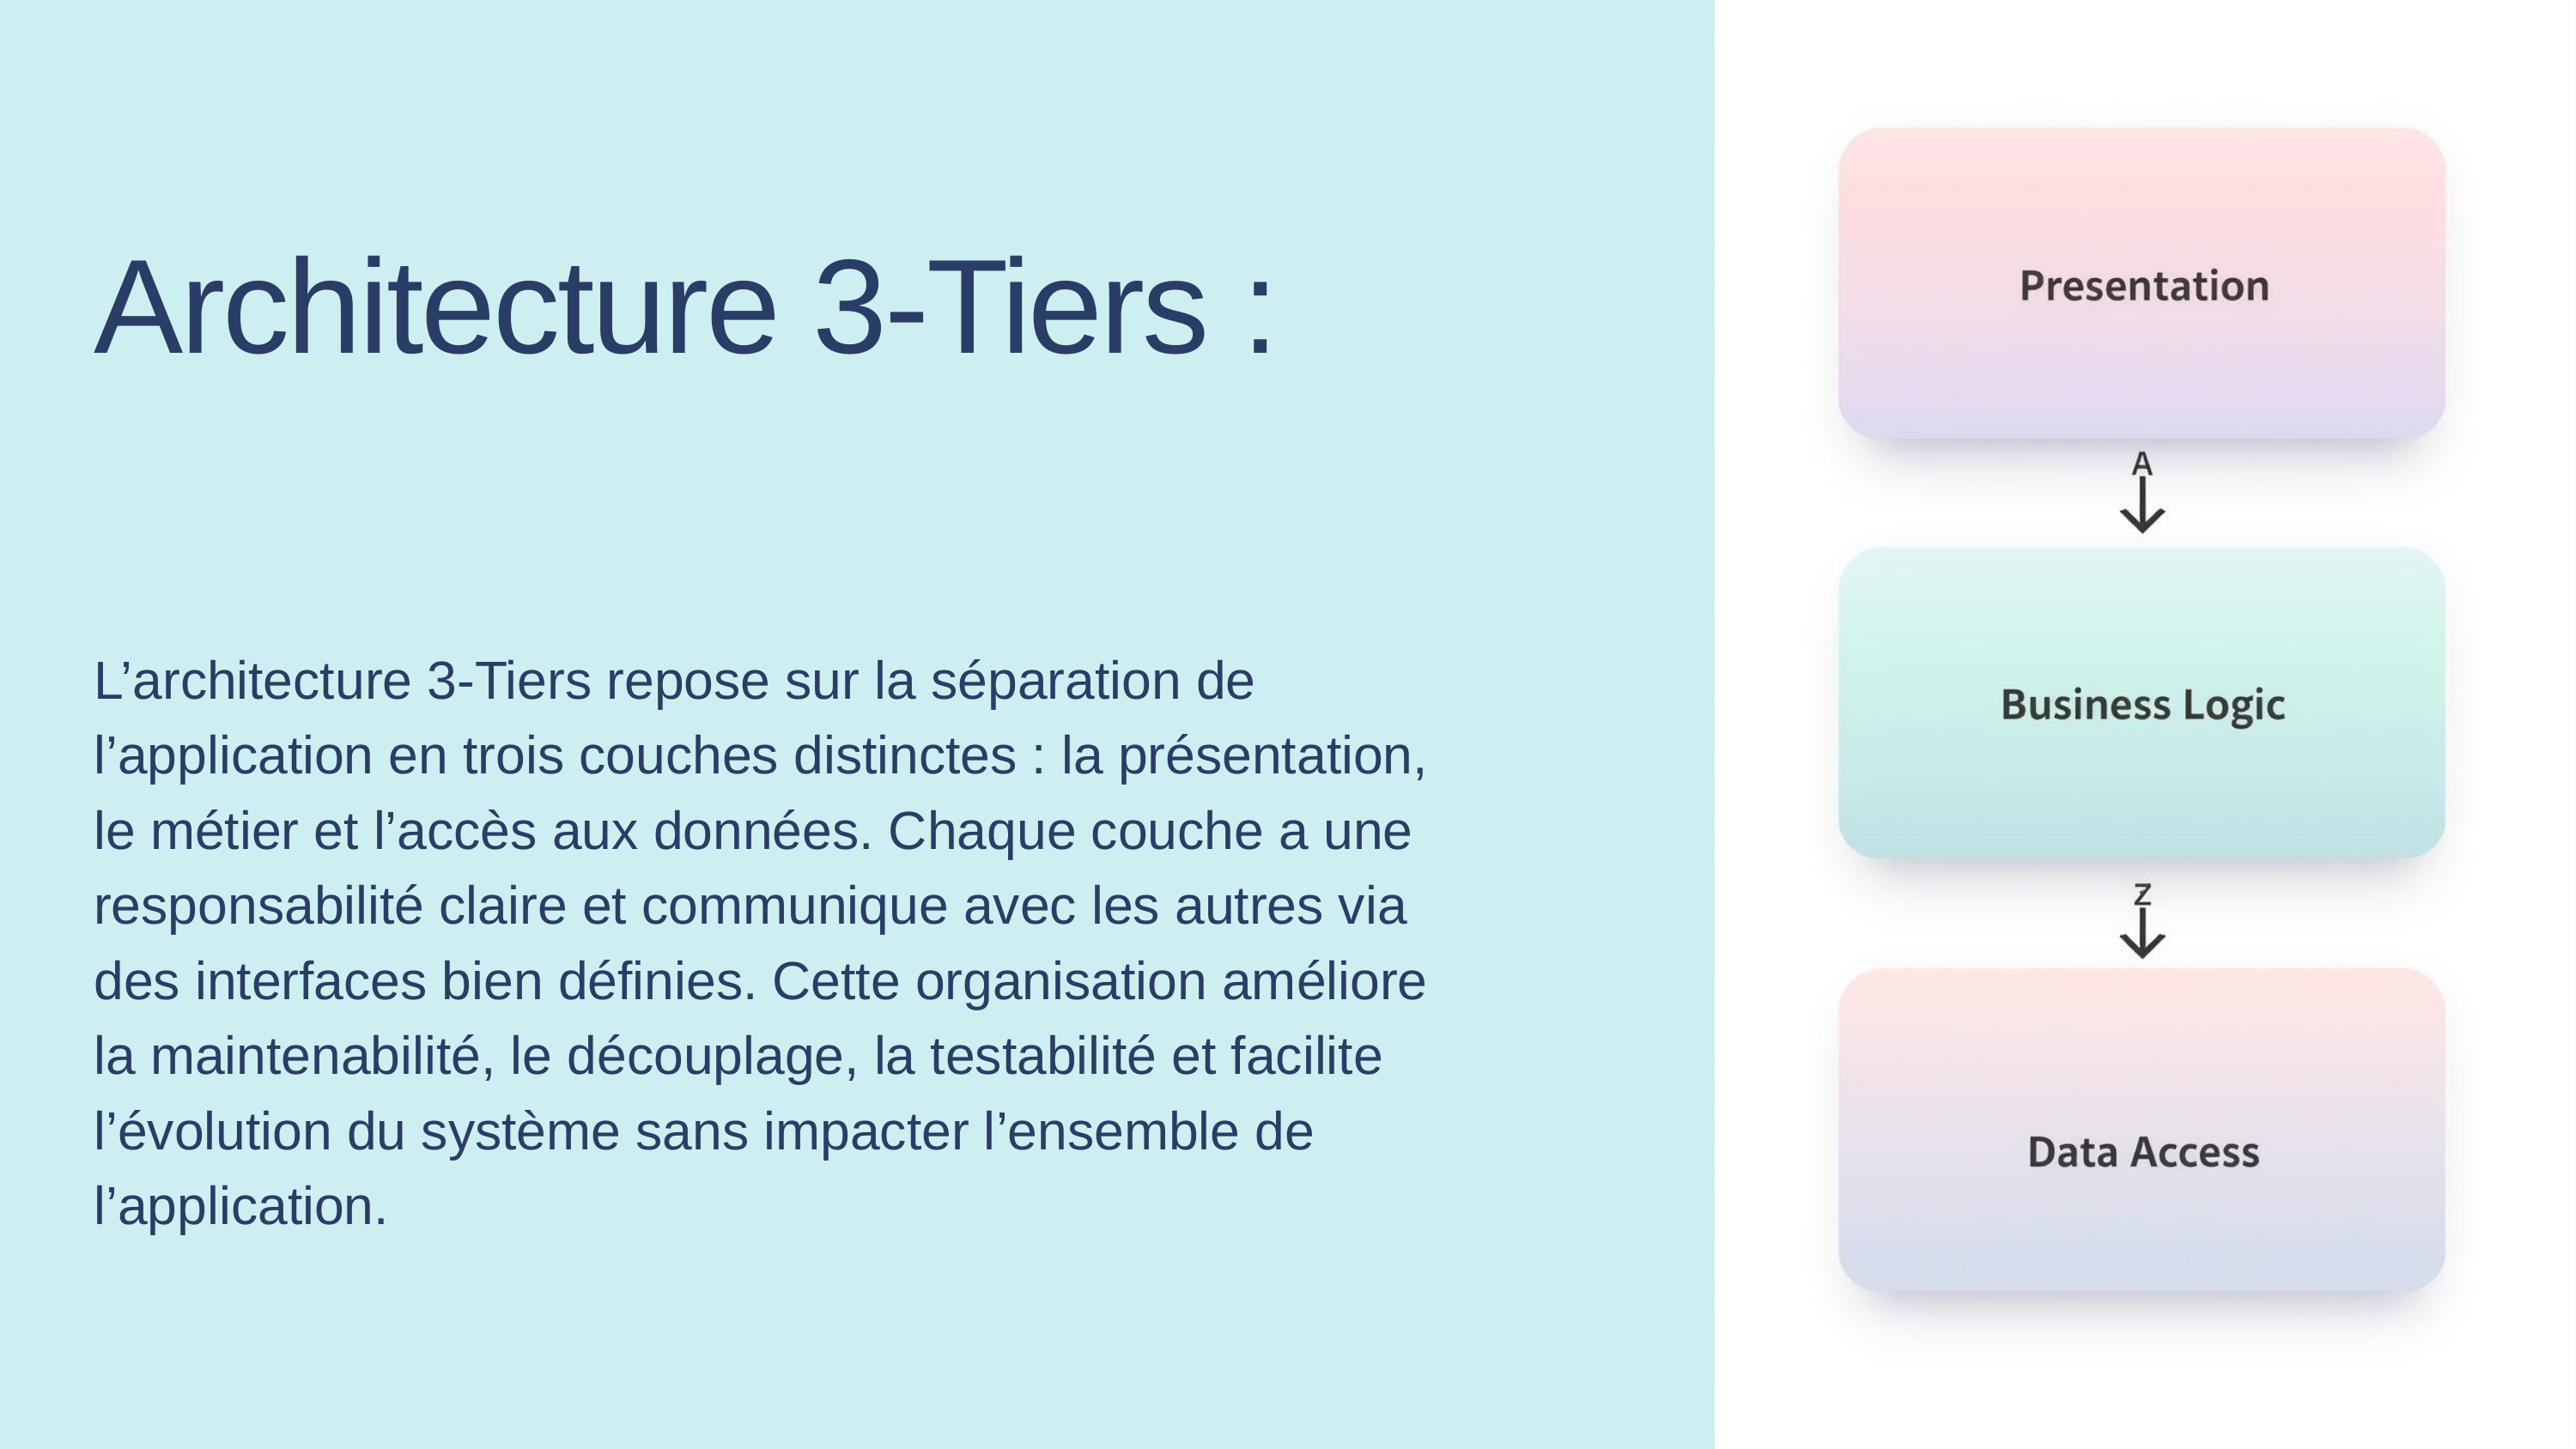

Architecture 3-Tiers :
L’architecture 3-Tiers repose sur la séparation de l’application en trois couches distinctes : la présentation, le métier et l’accès aux données. Chaque couche a une responsabilité claire et communique avec les autres via des interfaces bien définies. Cette organisation améliore la maintenabilité, le découplage, la testabilité et facilite l’évolution du système sans impacter l’ensemble de l’application.